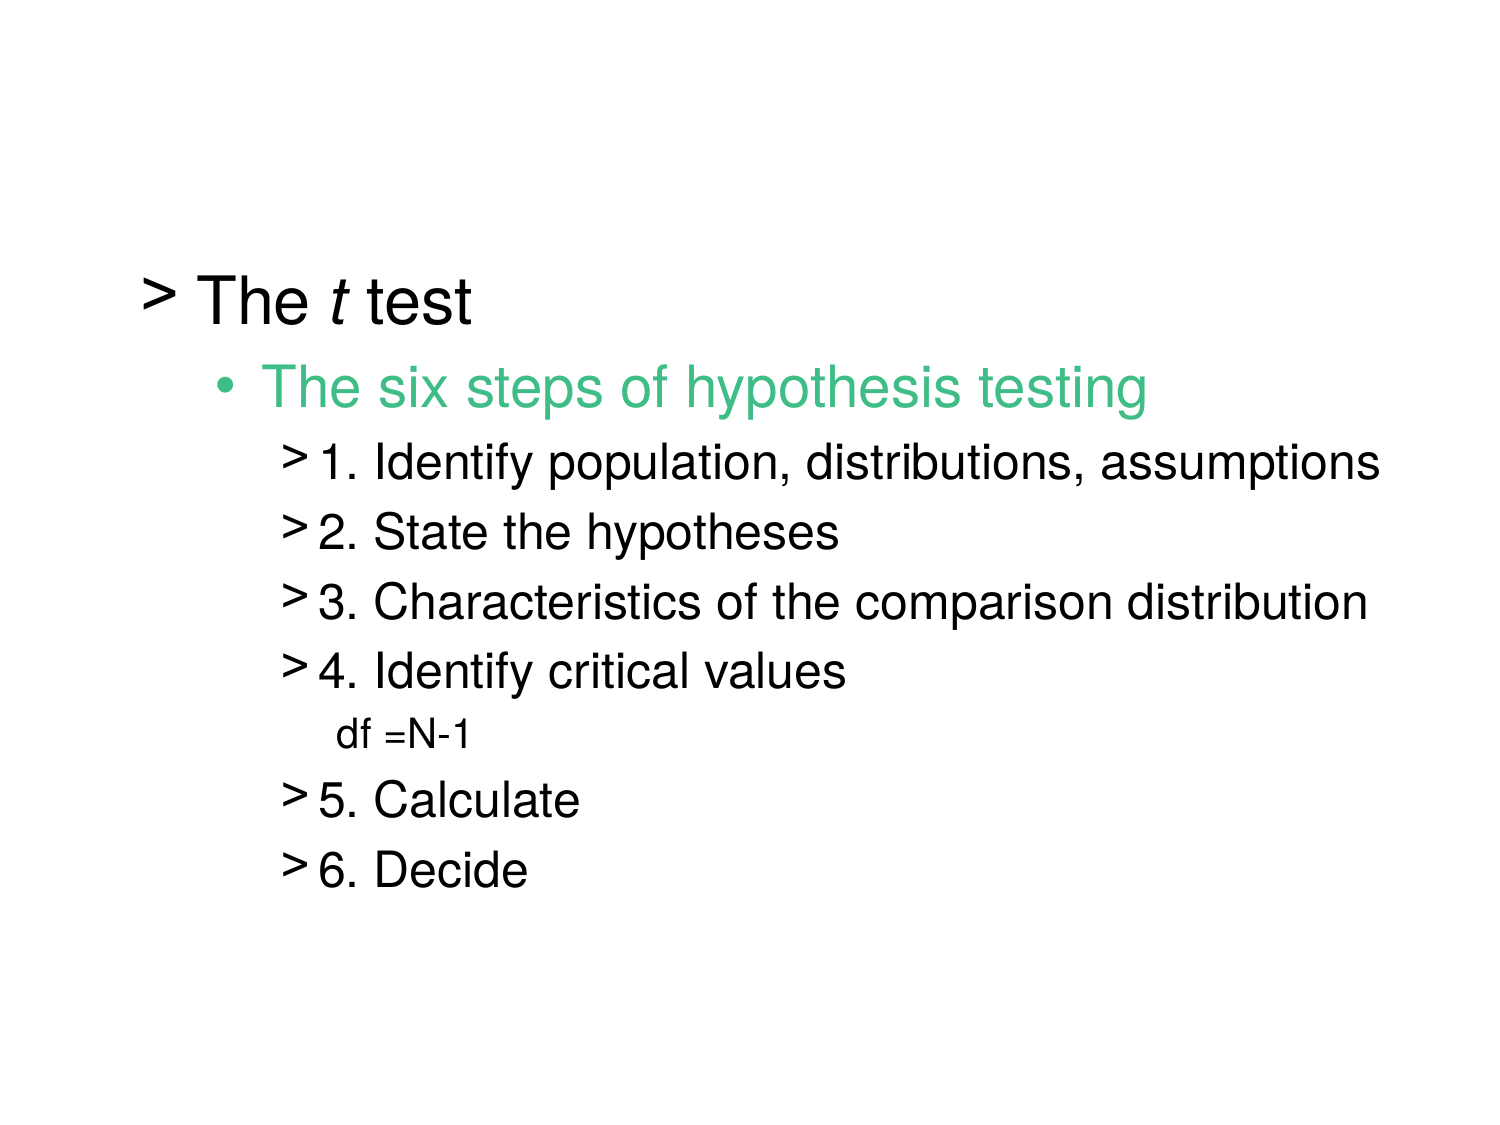

The t test
The six steps of hypothesis testing
1. Identify population, distributions, assumptions
2. State the hypotheses
3. Characteristics of the comparison distribution
4. Identify critical values
df =N-1
5. Calculate
6. Decide